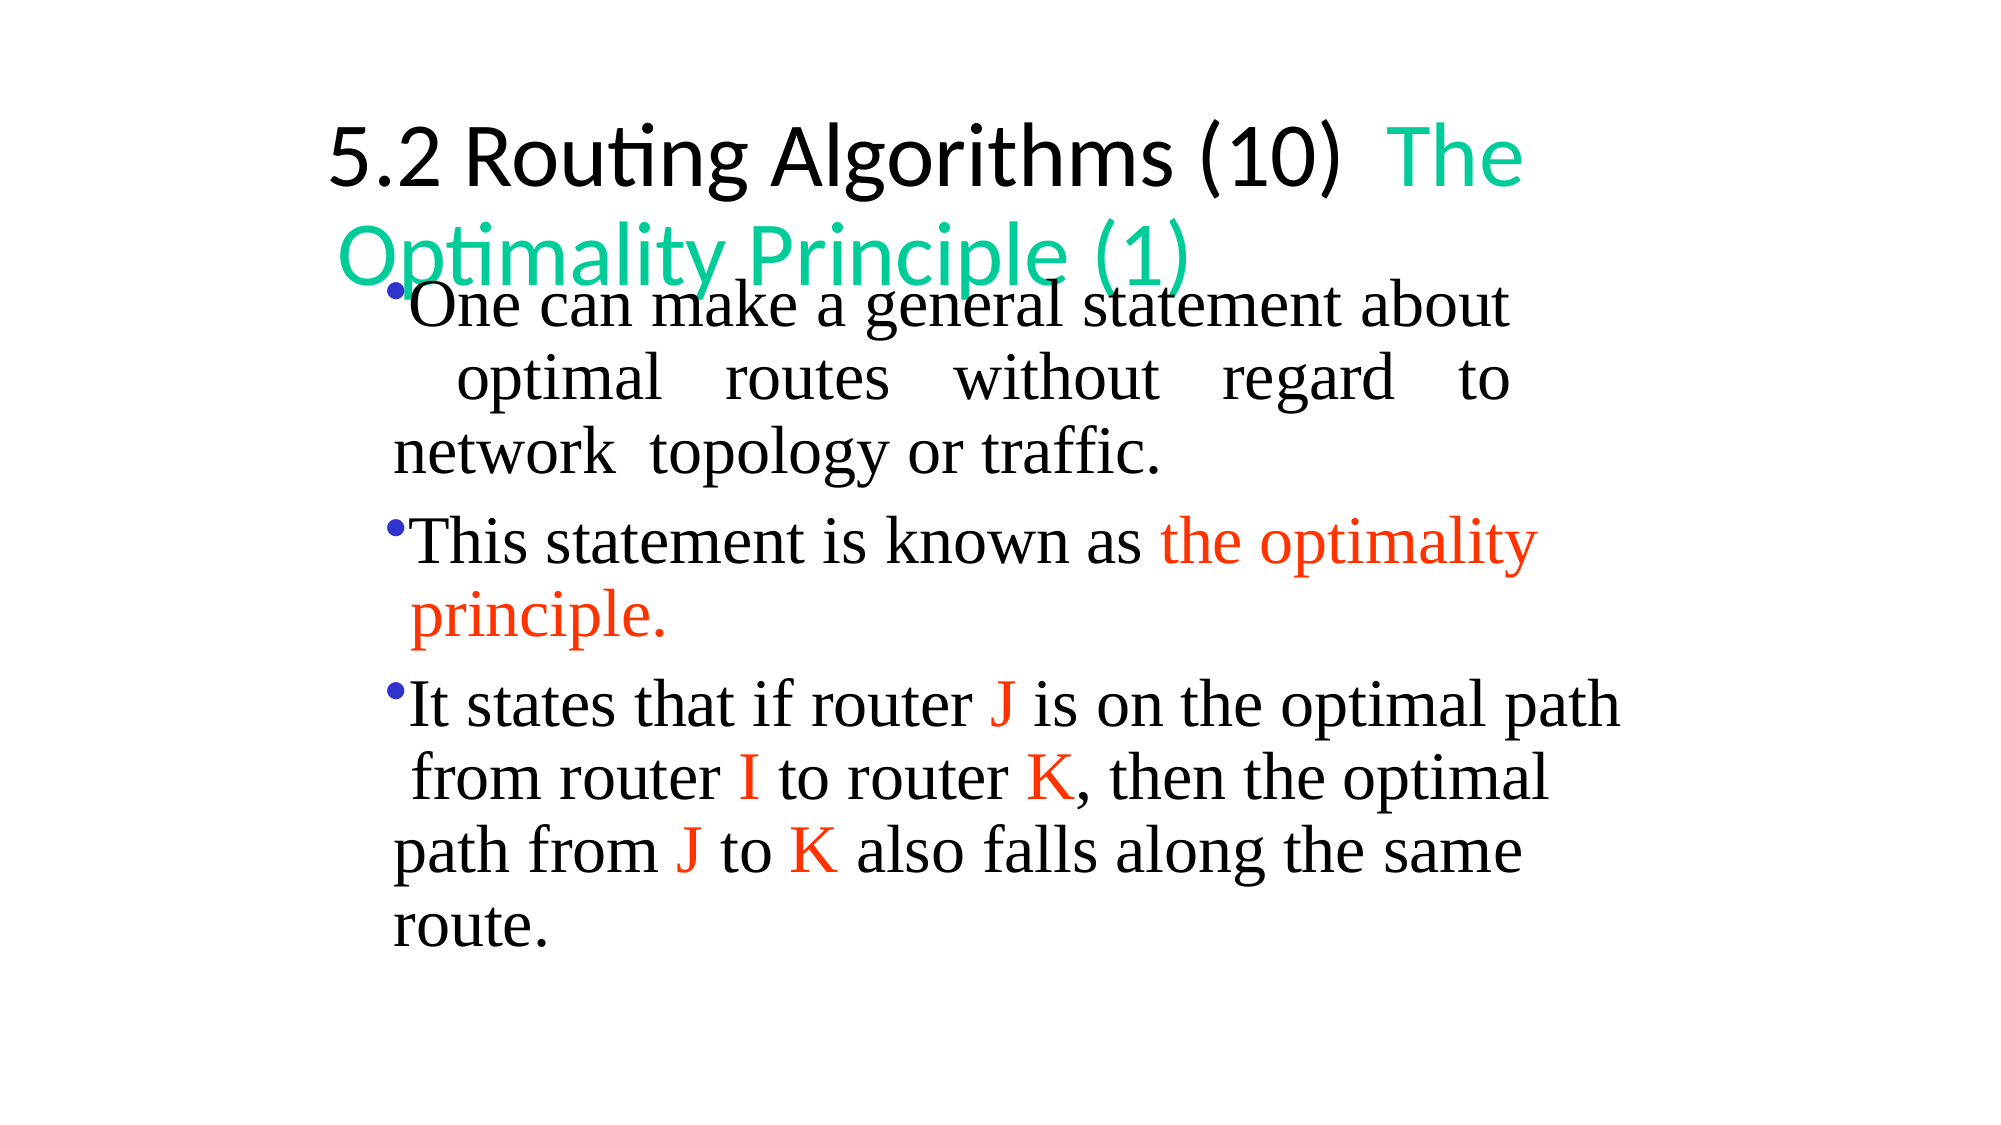

22
# 5.2 Routing Algorithms (10)  The Optimality Principle (1)
One can make a general statement about  optimal routes without regard to network  topology or traffic.
This statement is known as the optimality  principle.
It states that if router J is on the optimal path  from router I to router K, then the optimal  path from J to K also falls along the same  route.